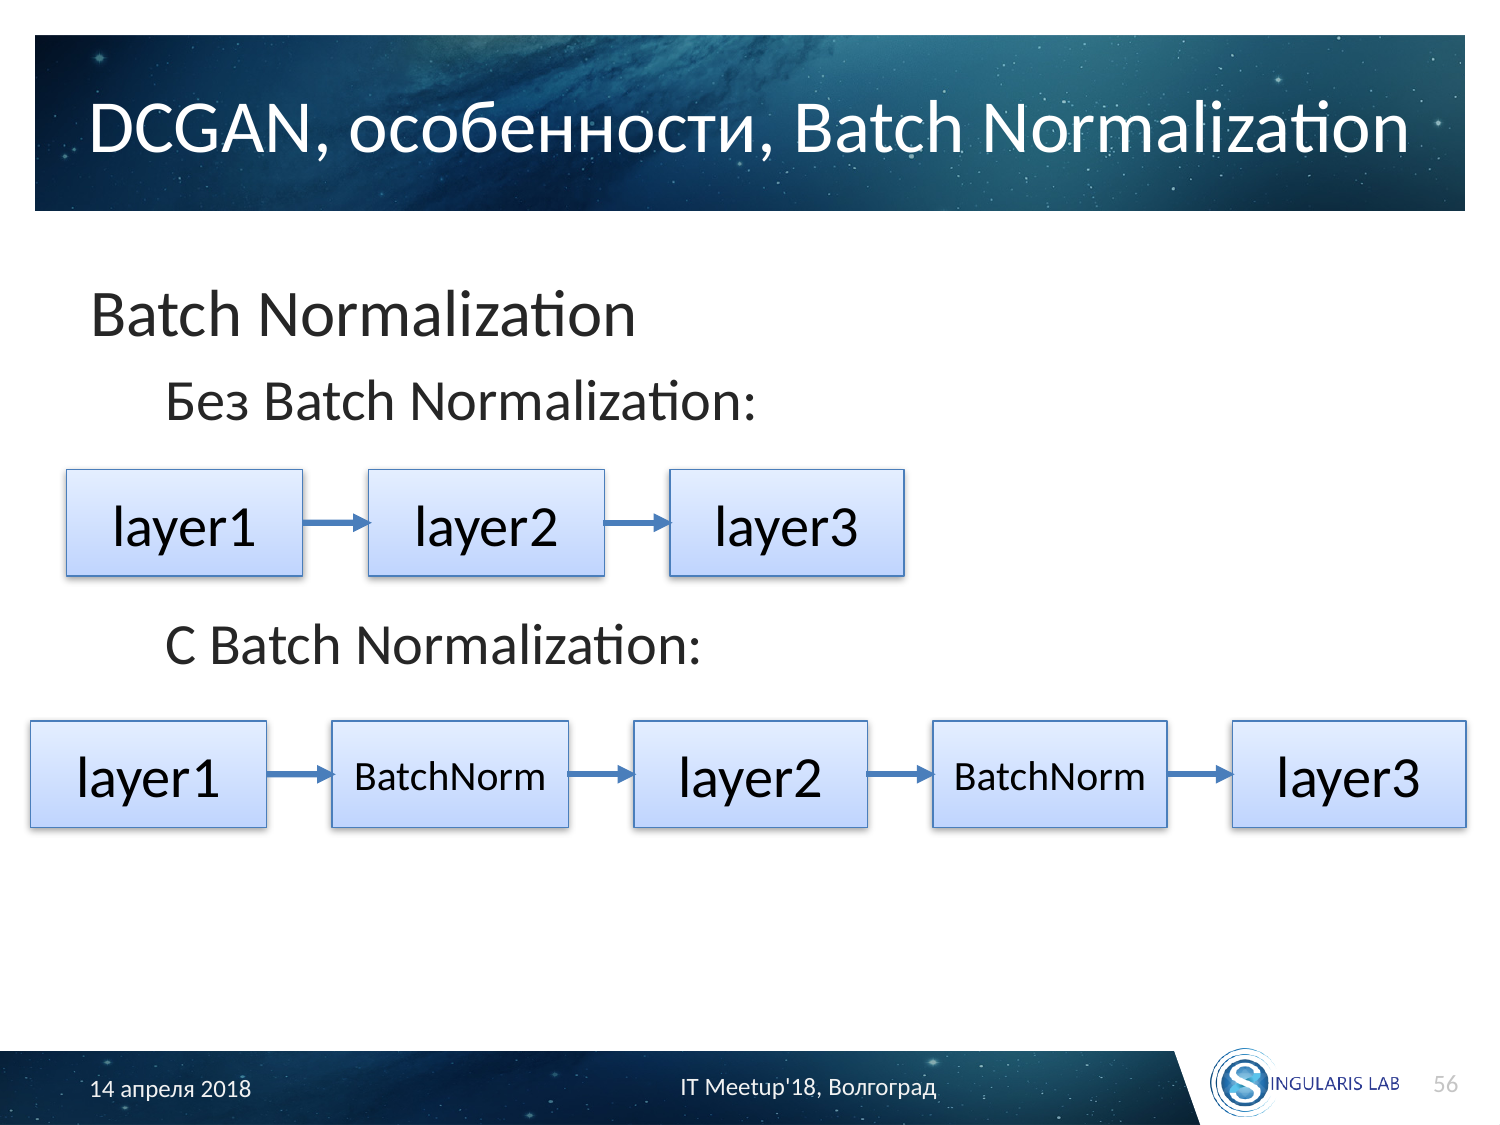

# DCGAN, особенности, Batch Normalization
Batch Normalization
Без Batch Normalization:

С Batch Normalization:

layer1
layer2
layer3
layer1
BatchNorm
layer2
BatchNorm
layer3
56
IT Meetup'18, Волгоград
14 апреля 2018